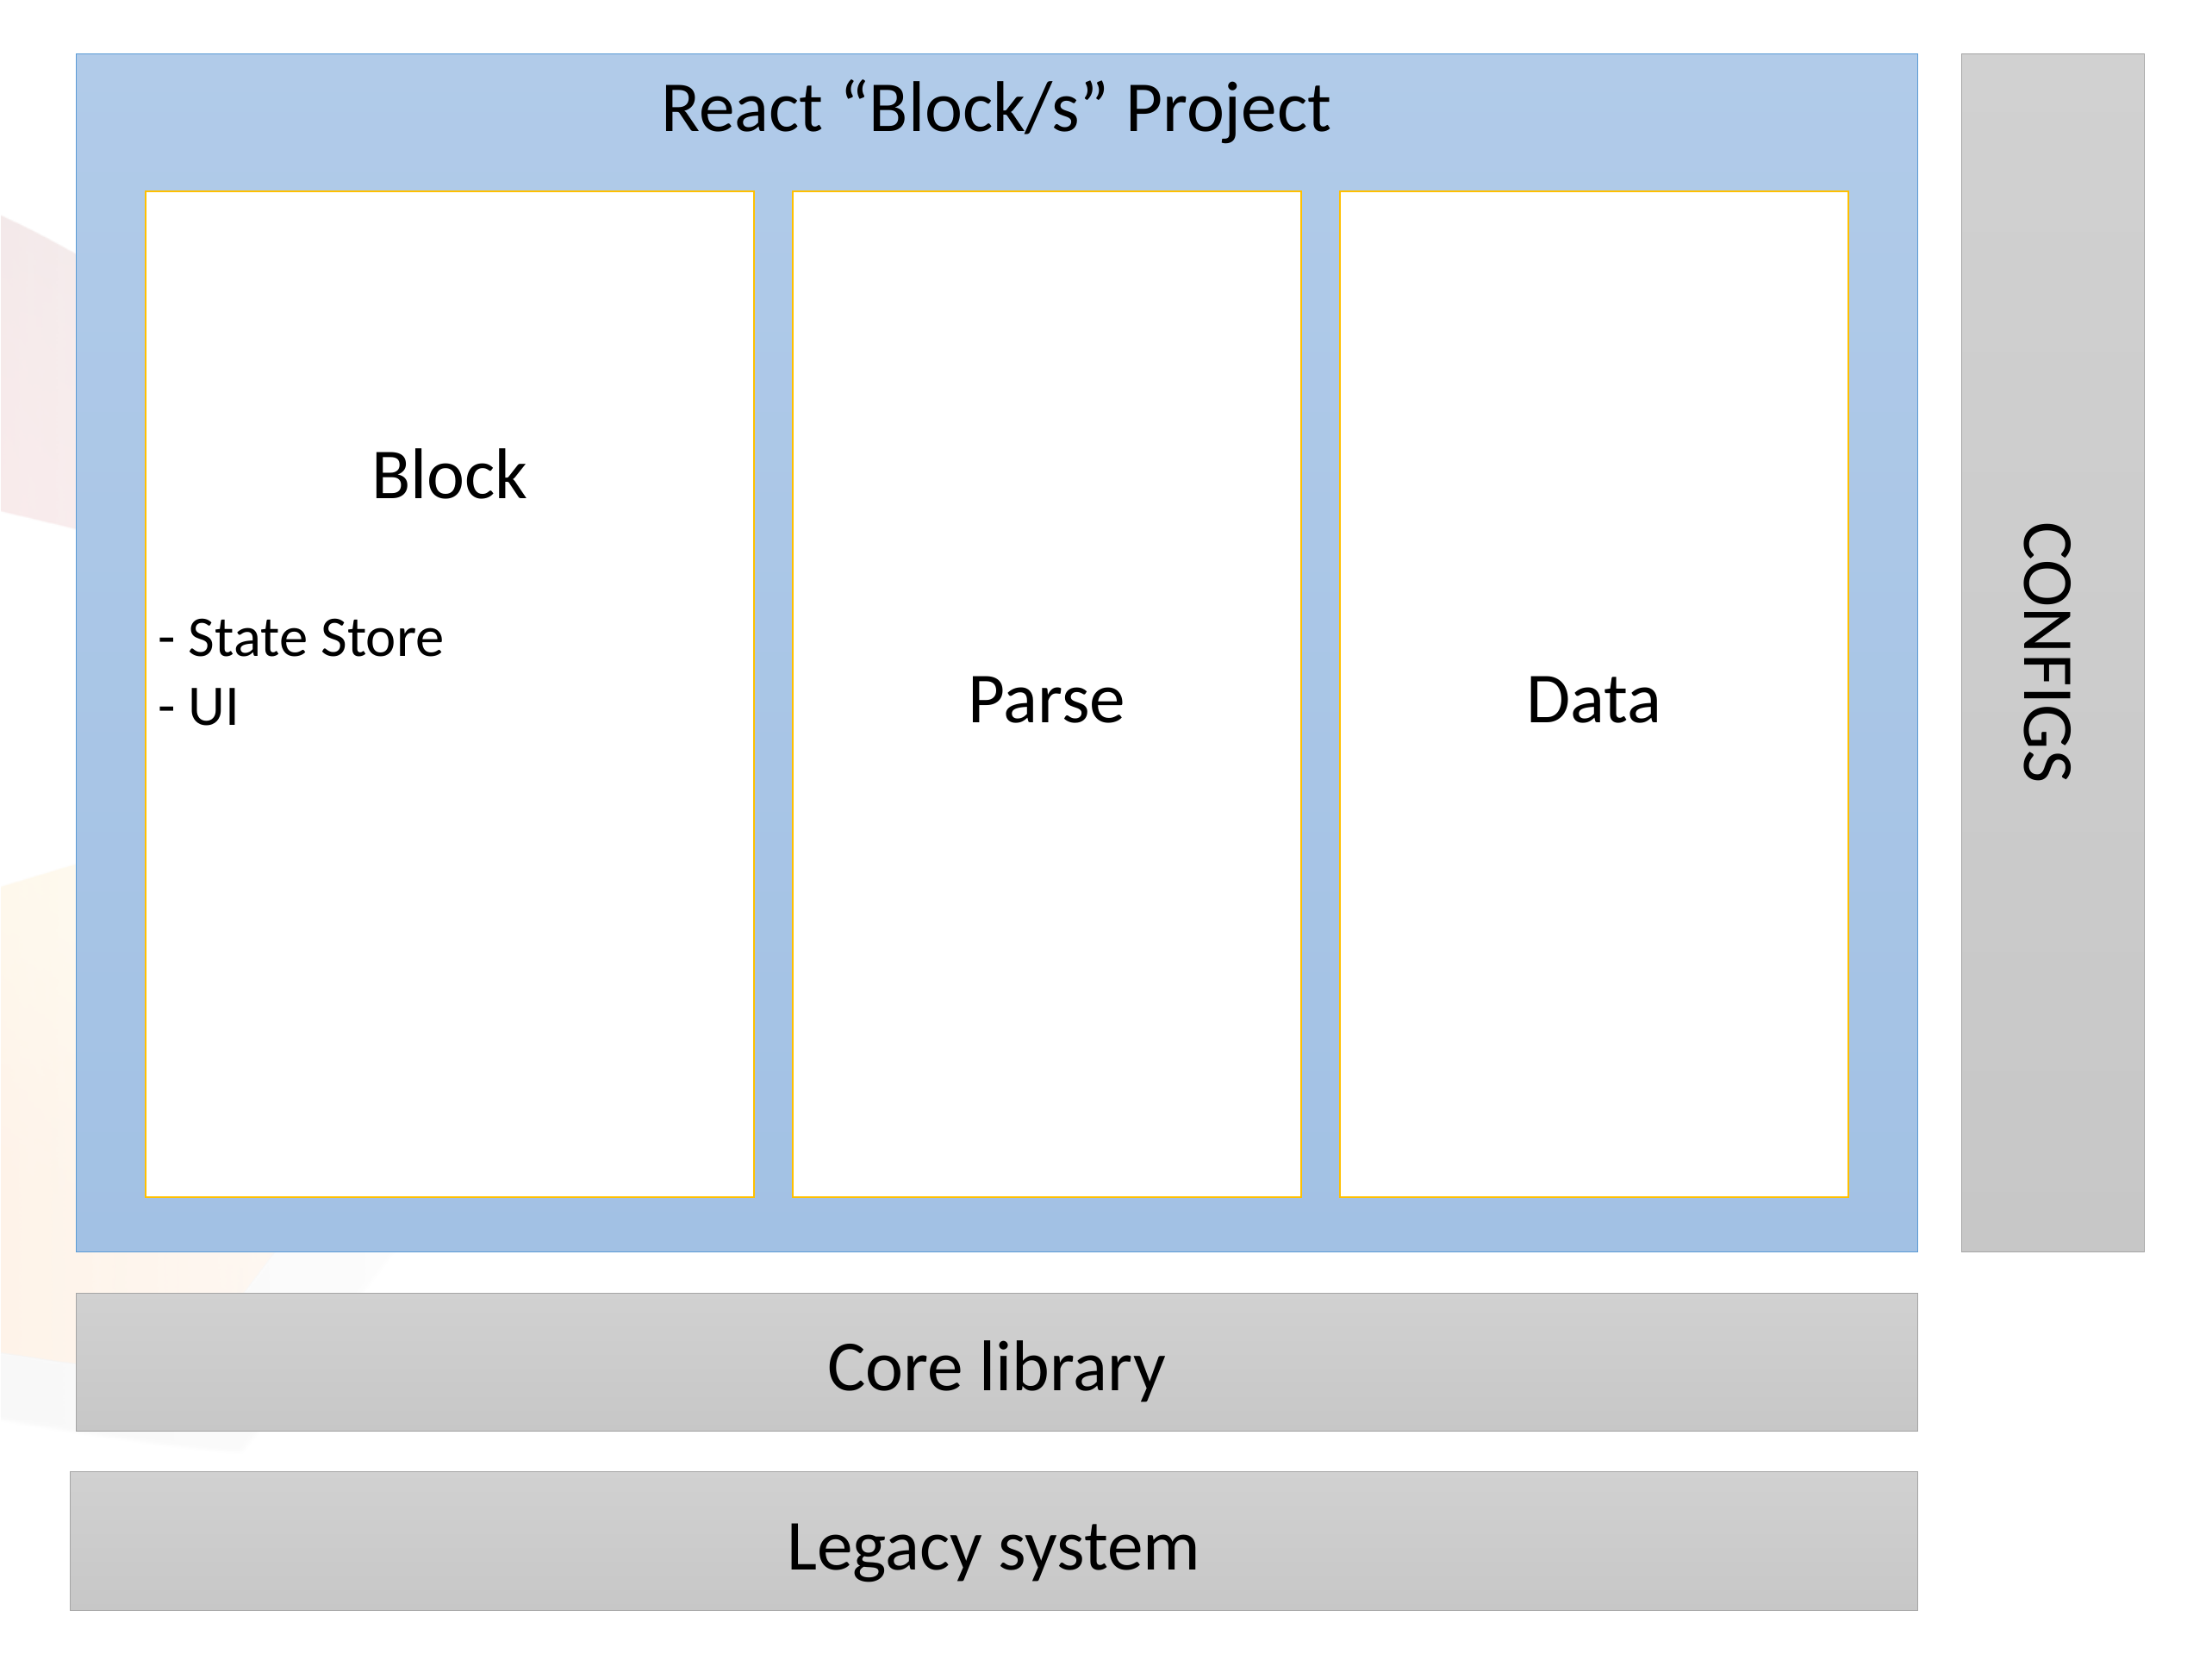

CONFIGS
React “Block/s” Project
Block

- State Store
- UI

Parse
Data
Core library
Legacy system